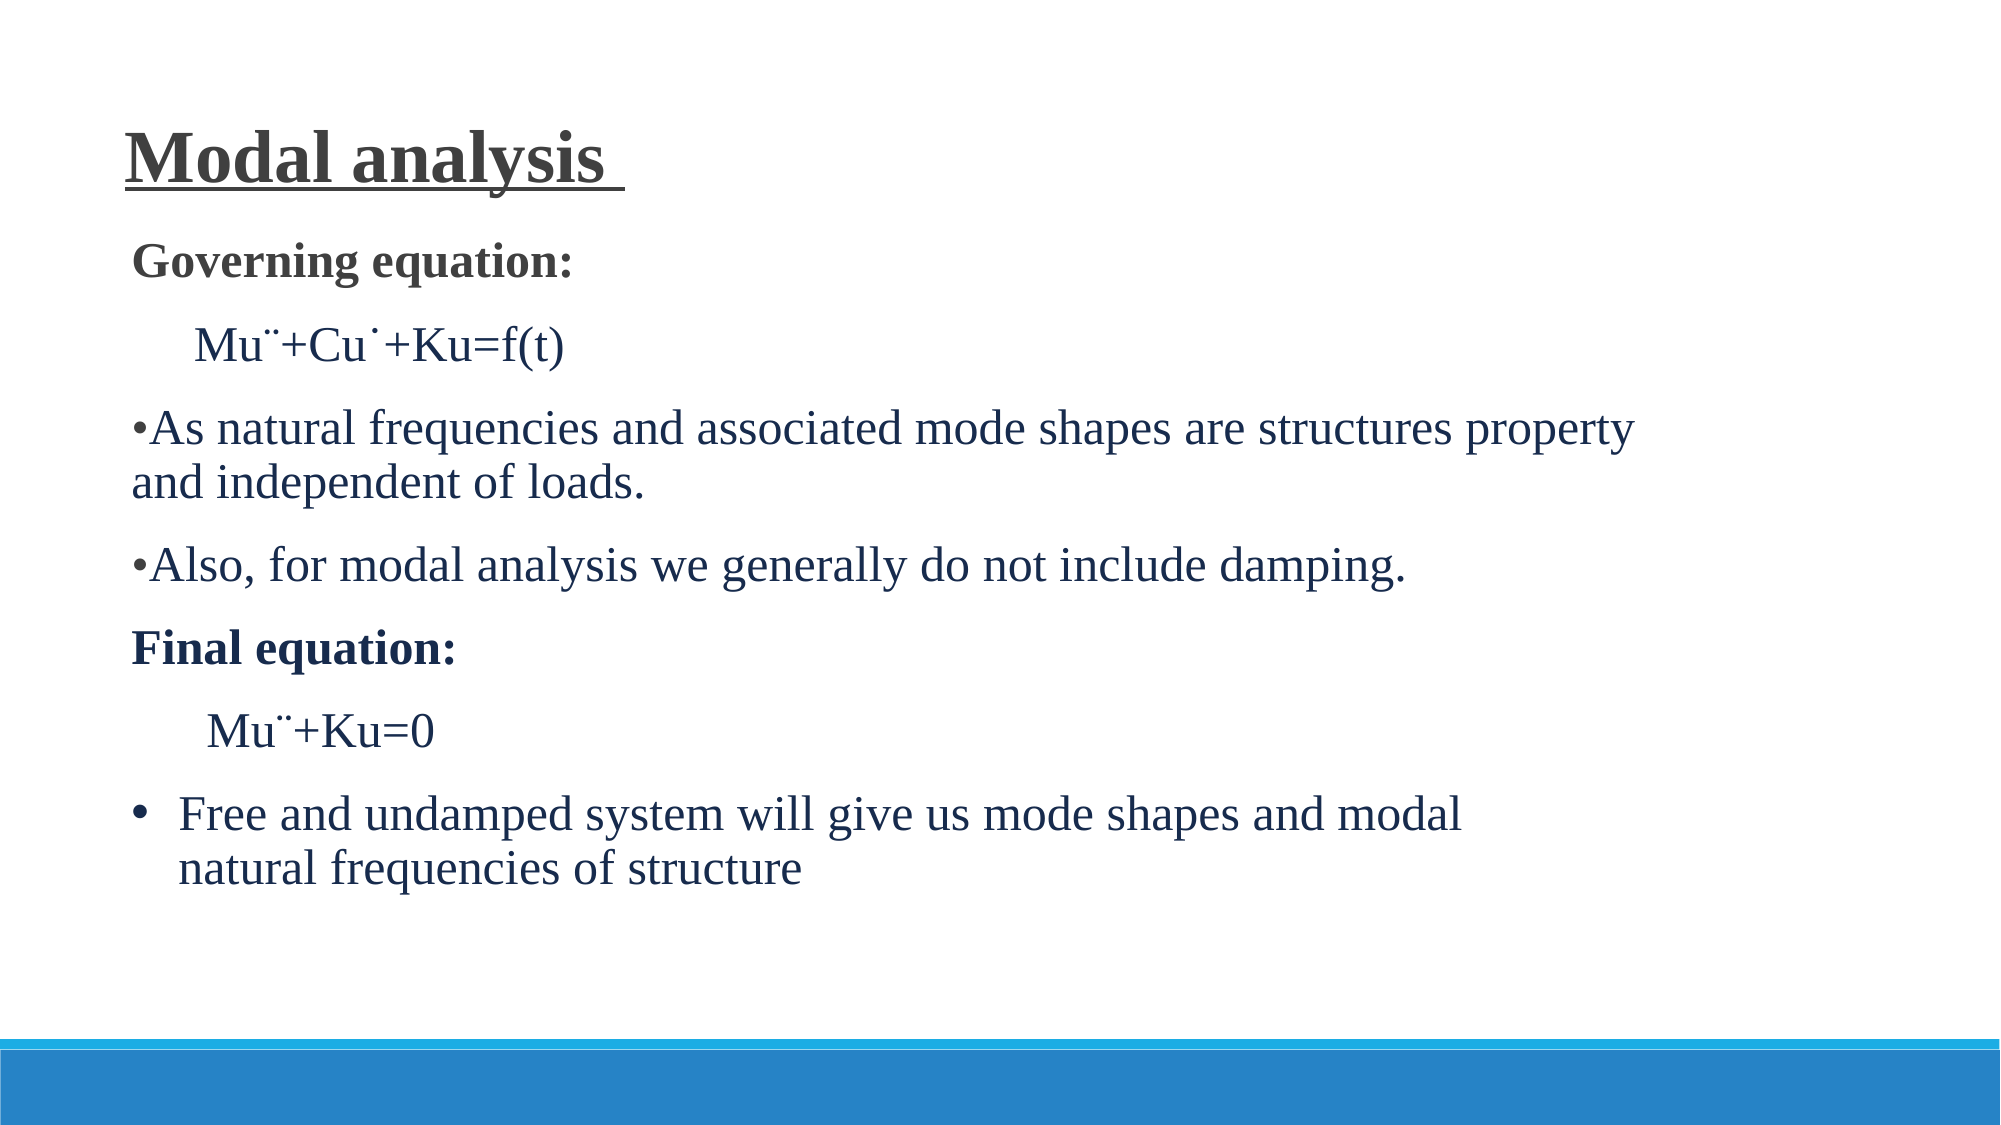

Modal analysis
Governing equation:
     Mu¨+Cu˙+Ku=f(t)
•As natural frequencies and associated mode shapes are structures property  and independent of loads.
•Also, for modal analysis we generally do not include damping.
Final equation:
      Mu¨+Ku=0
Free and undamped system will give us mode shapes and modal natural frequencies of structure